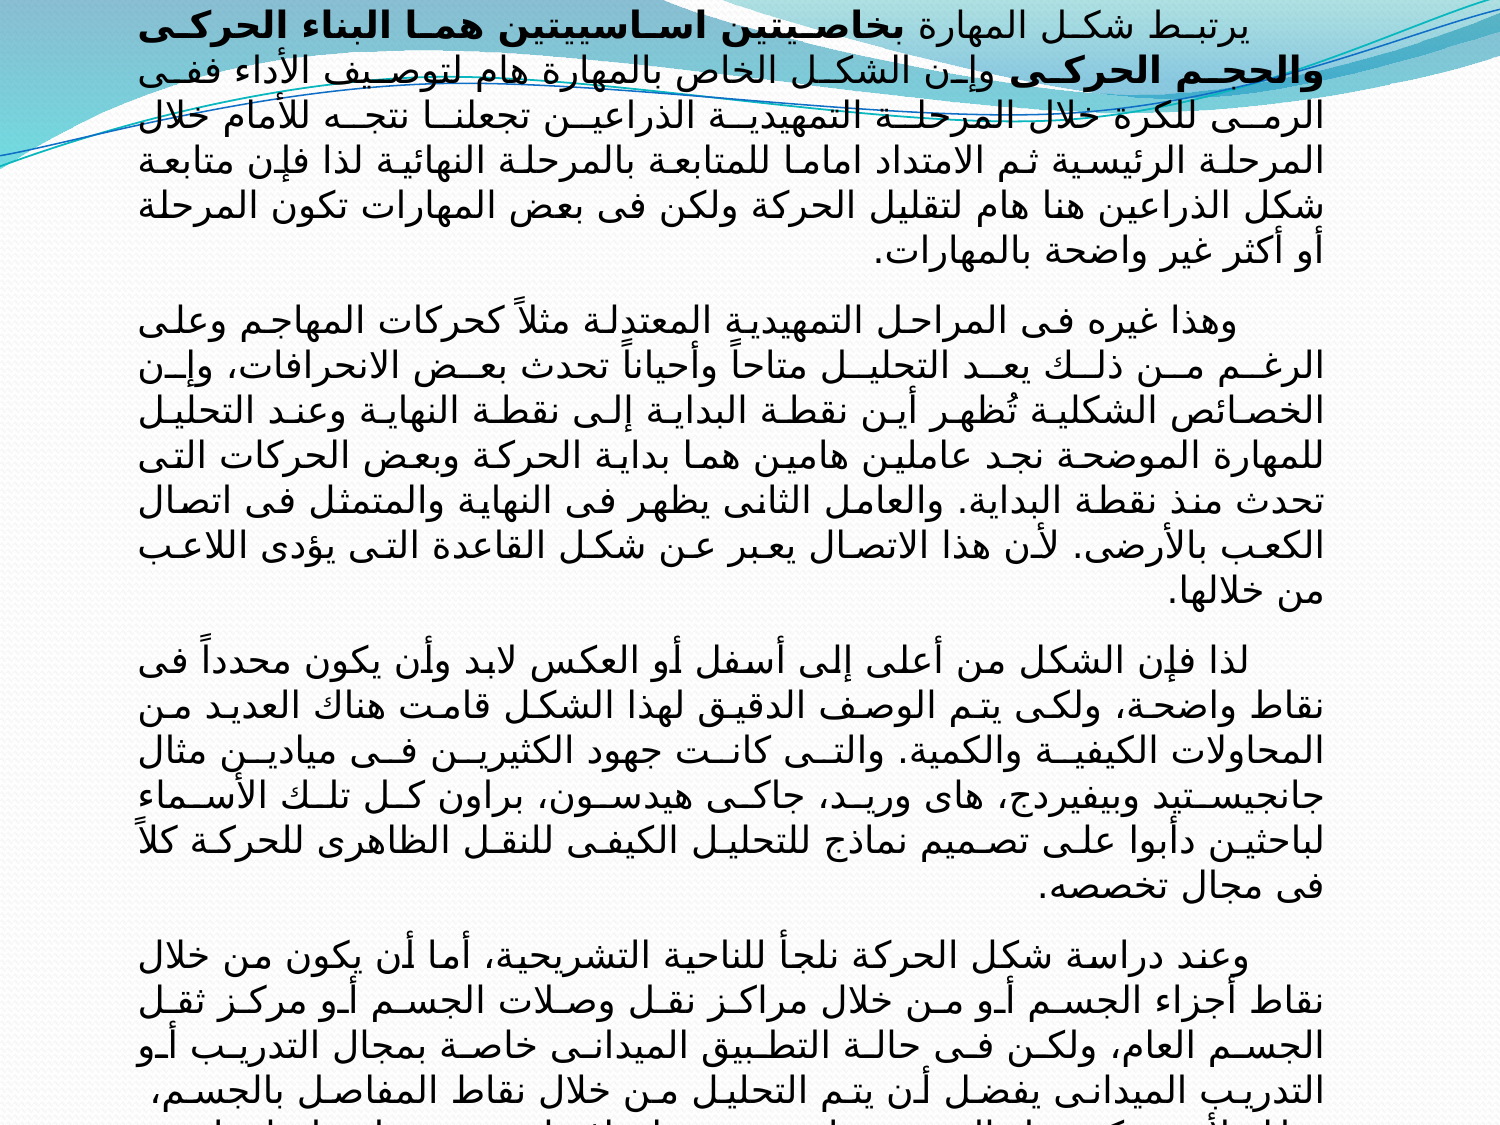

2-شكل المهارة

يرتبط شكل المهارة بخاصيتين اساسييتين هما البناء الحركى والحجم الحركى وإن الشكل الخاص بالمهارة هام لتوصيف الأداء ففى الرمى للكرة خلال المرحلة التمهيدية الذراعين تجعلنا نتجه للأمام خلال المرحلة الرئيسية ثم الامتداد اماما للمتابعة بالمرحلة النهائية لذا فإن متابعة شكل الذراعين هنا هام لتقليل الحركة ولكن فى بعض المهارات تكون المرحلة أو أكثر غير واضحة بالمهارات.

 	وهذا غيره فى المراحل التمهيدية المعتدلة مثلاً كحركات المهاجم وعلى الرغم من ذلك يعد التحليل متاحاً وأحياناً تحدث بعض الانحرافات، وإن الخصائص الشكلية تُظهر أين نقطة البداية إلى نقطة النهاية وعند التحليل للمهارة الموضحة نجد عاملين هامين هما بداية الحركة وبعض الحركات التى تحدث منذ نقطة البداية. والعامل الثانى يظهر فى النهاية والمتمثل فى اتصال الكعب بالأرضى. لأن هذا الاتصال يعبر عن شكل القاعدة التى يؤدى اللاعب من خلالها.

لذا فإن الشكل من أعلى إلى أسفل أو العكس لابد وأن يكون محدداً فى نقاط واضحة، ولكى يتم الوصف الدقيق لهذا الشكل قامت هناك العديد من المحاولات الكيفية والكمية. والتى كانت جهود الكثيرين فى ميادين مثال جانجيستيد وبيفيردج، هاى وريد، جاكى هيدسون، براون كل تلك الأسماء لباحثين دأبوا على تصميم نماذج للتحليل الكيفى للنقل الظاهرى للحركة كلاً فى مجال تخصصه.

وعند دراسة شكل الحركة نلجأ للناحية التشريحية، أما أن يكون من خلال نقاط أجزاء الجسم أو من خلال مراكز نقل وصلات الجسم أو مركز ثقل الجسم العام، ولكن فى حالة التطبيق الميدانى خاصة بمجال التدريب أو التدريب الميدانى يفضل أن يتم التحليل من خلال نقاط المفاصل بالجسم،  وذلك لأن مركز ثقل الجسم عبارة عن نقطة افتراضية يستدل عليها بطريقة تحليلية معقدة وفى حالة تكرارها والتدريب عليها يستطيع القائم بالتحليل الكينسيولوجى أن يقدم افتراحاً ما بشأنهما.